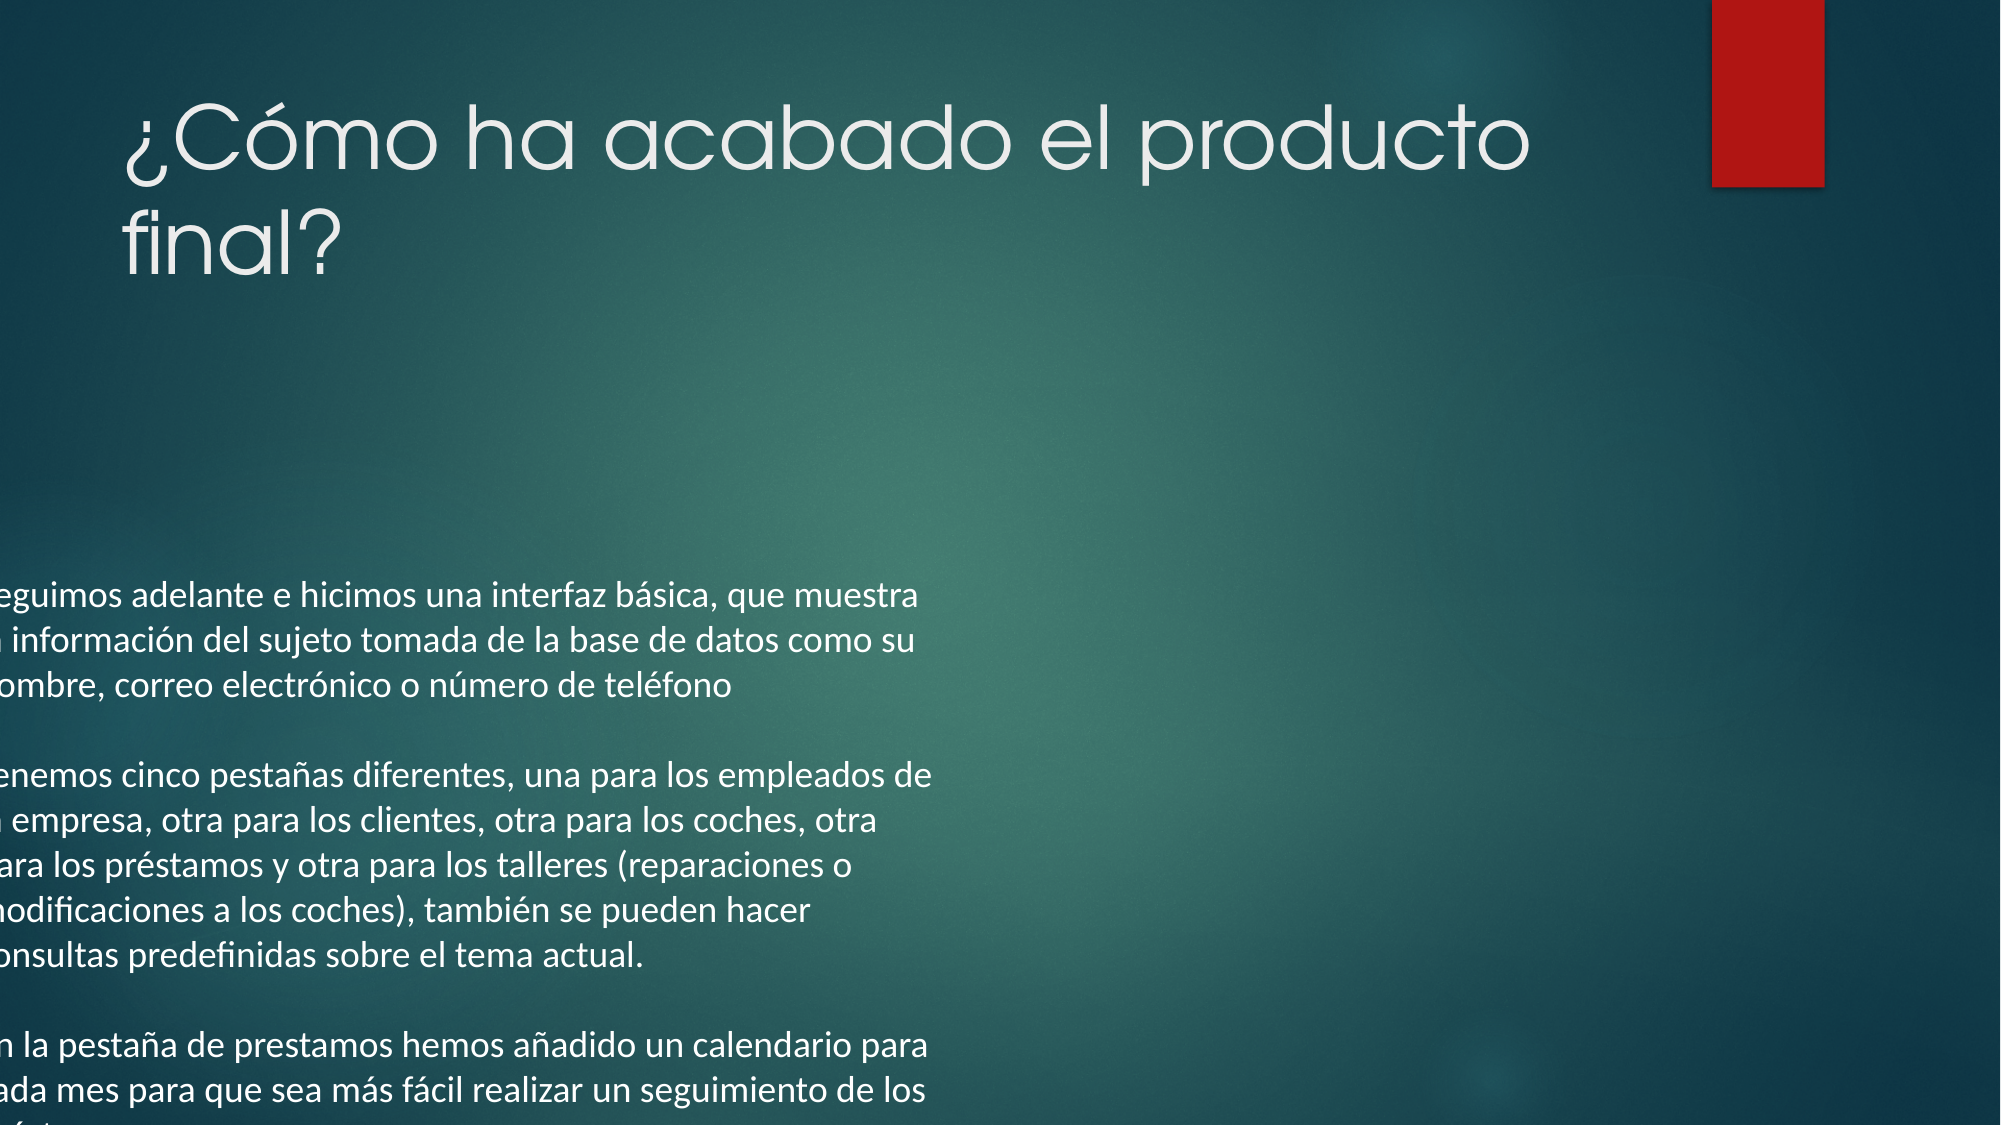

# ¿Cómo ha acabado el producto final?
Seguimos adelante e hicimos una interfaz básica, que muestra la información del sujeto tomada de la base de datos como su nombre, correo electrónico o número de teléfono

Tenemos cinco pestañas diferentes, una para los empleados de la empresa, otra para los clientes, otra para los coches, otra para los préstamos y otra para los talleres (reparaciones o modificaciones a los coches), también se pueden hacer consultas predefinidas sobre el tema actual.

En la pestaña de prestamos hemos añadido un calendario para cada mes para que sea más fácil realizar un seguimiento de los préstamos en curso.